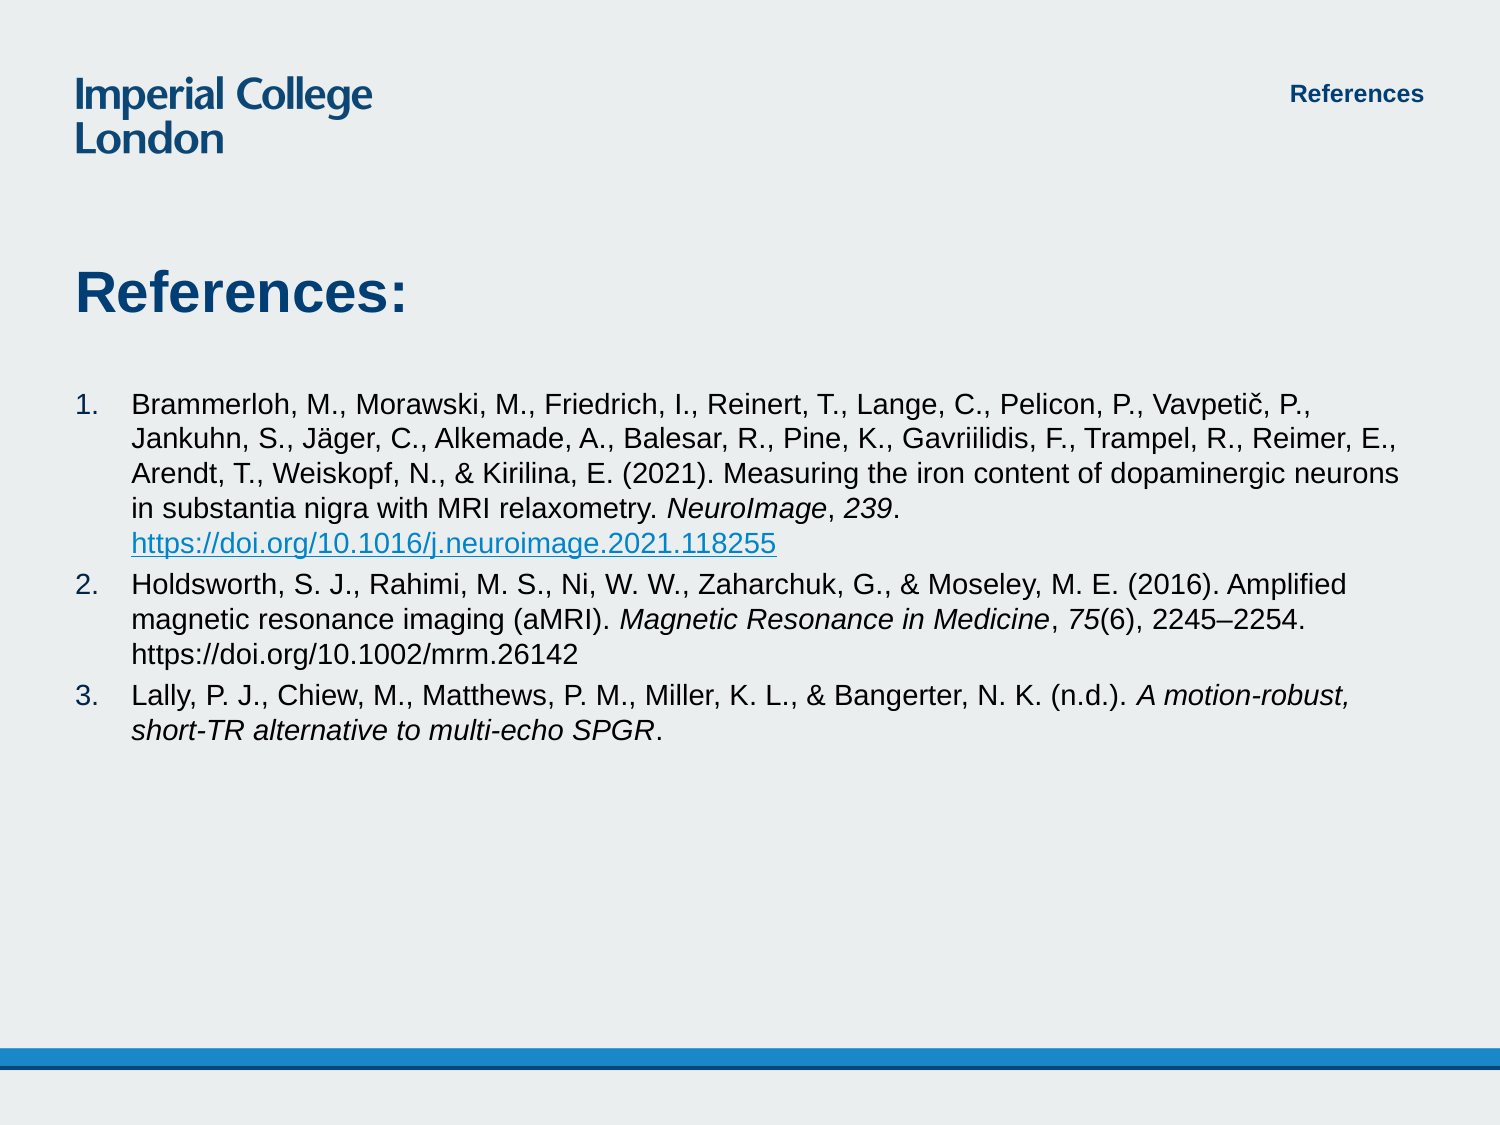

References
# References:
Brammerloh, M., Morawski, M., Friedrich, I., Reinert, T., Lange, C., Pelicon, P., Vavpetič, P., Jankuhn, S., Jäger, C., Alkemade, A., Balesar, R., Pine, K., Gavriilidis, F., Trampel, R., Reimer, E., Arendt, T., Weiskopf, N., & Kirilina, E. (2021). Measuring the iron content of dopaminergic neurons in substantia nigra with MRI relaxometry. NeuroImage, 239. https://doi.org/10.1016/j.neuroimage.2021.118255
Holdsworth, S. J., Rahimi, M. S., Ni, W. W., Zaharchuk, G., & Moseley, M. E. (2016). Amplified magnetic resonance imaging (aMRI). Magnetic Resonance in Medicine, 75(6), 2245–2254. https://doi.org/10.1002/mrm.26142
Lally, P. J., Chiew, M., Matthews, P. M., Miller, K. L., & Bangerter, N. K. (n.d.). A motion-robust, short-TR alternative to multi-echo SPGR.